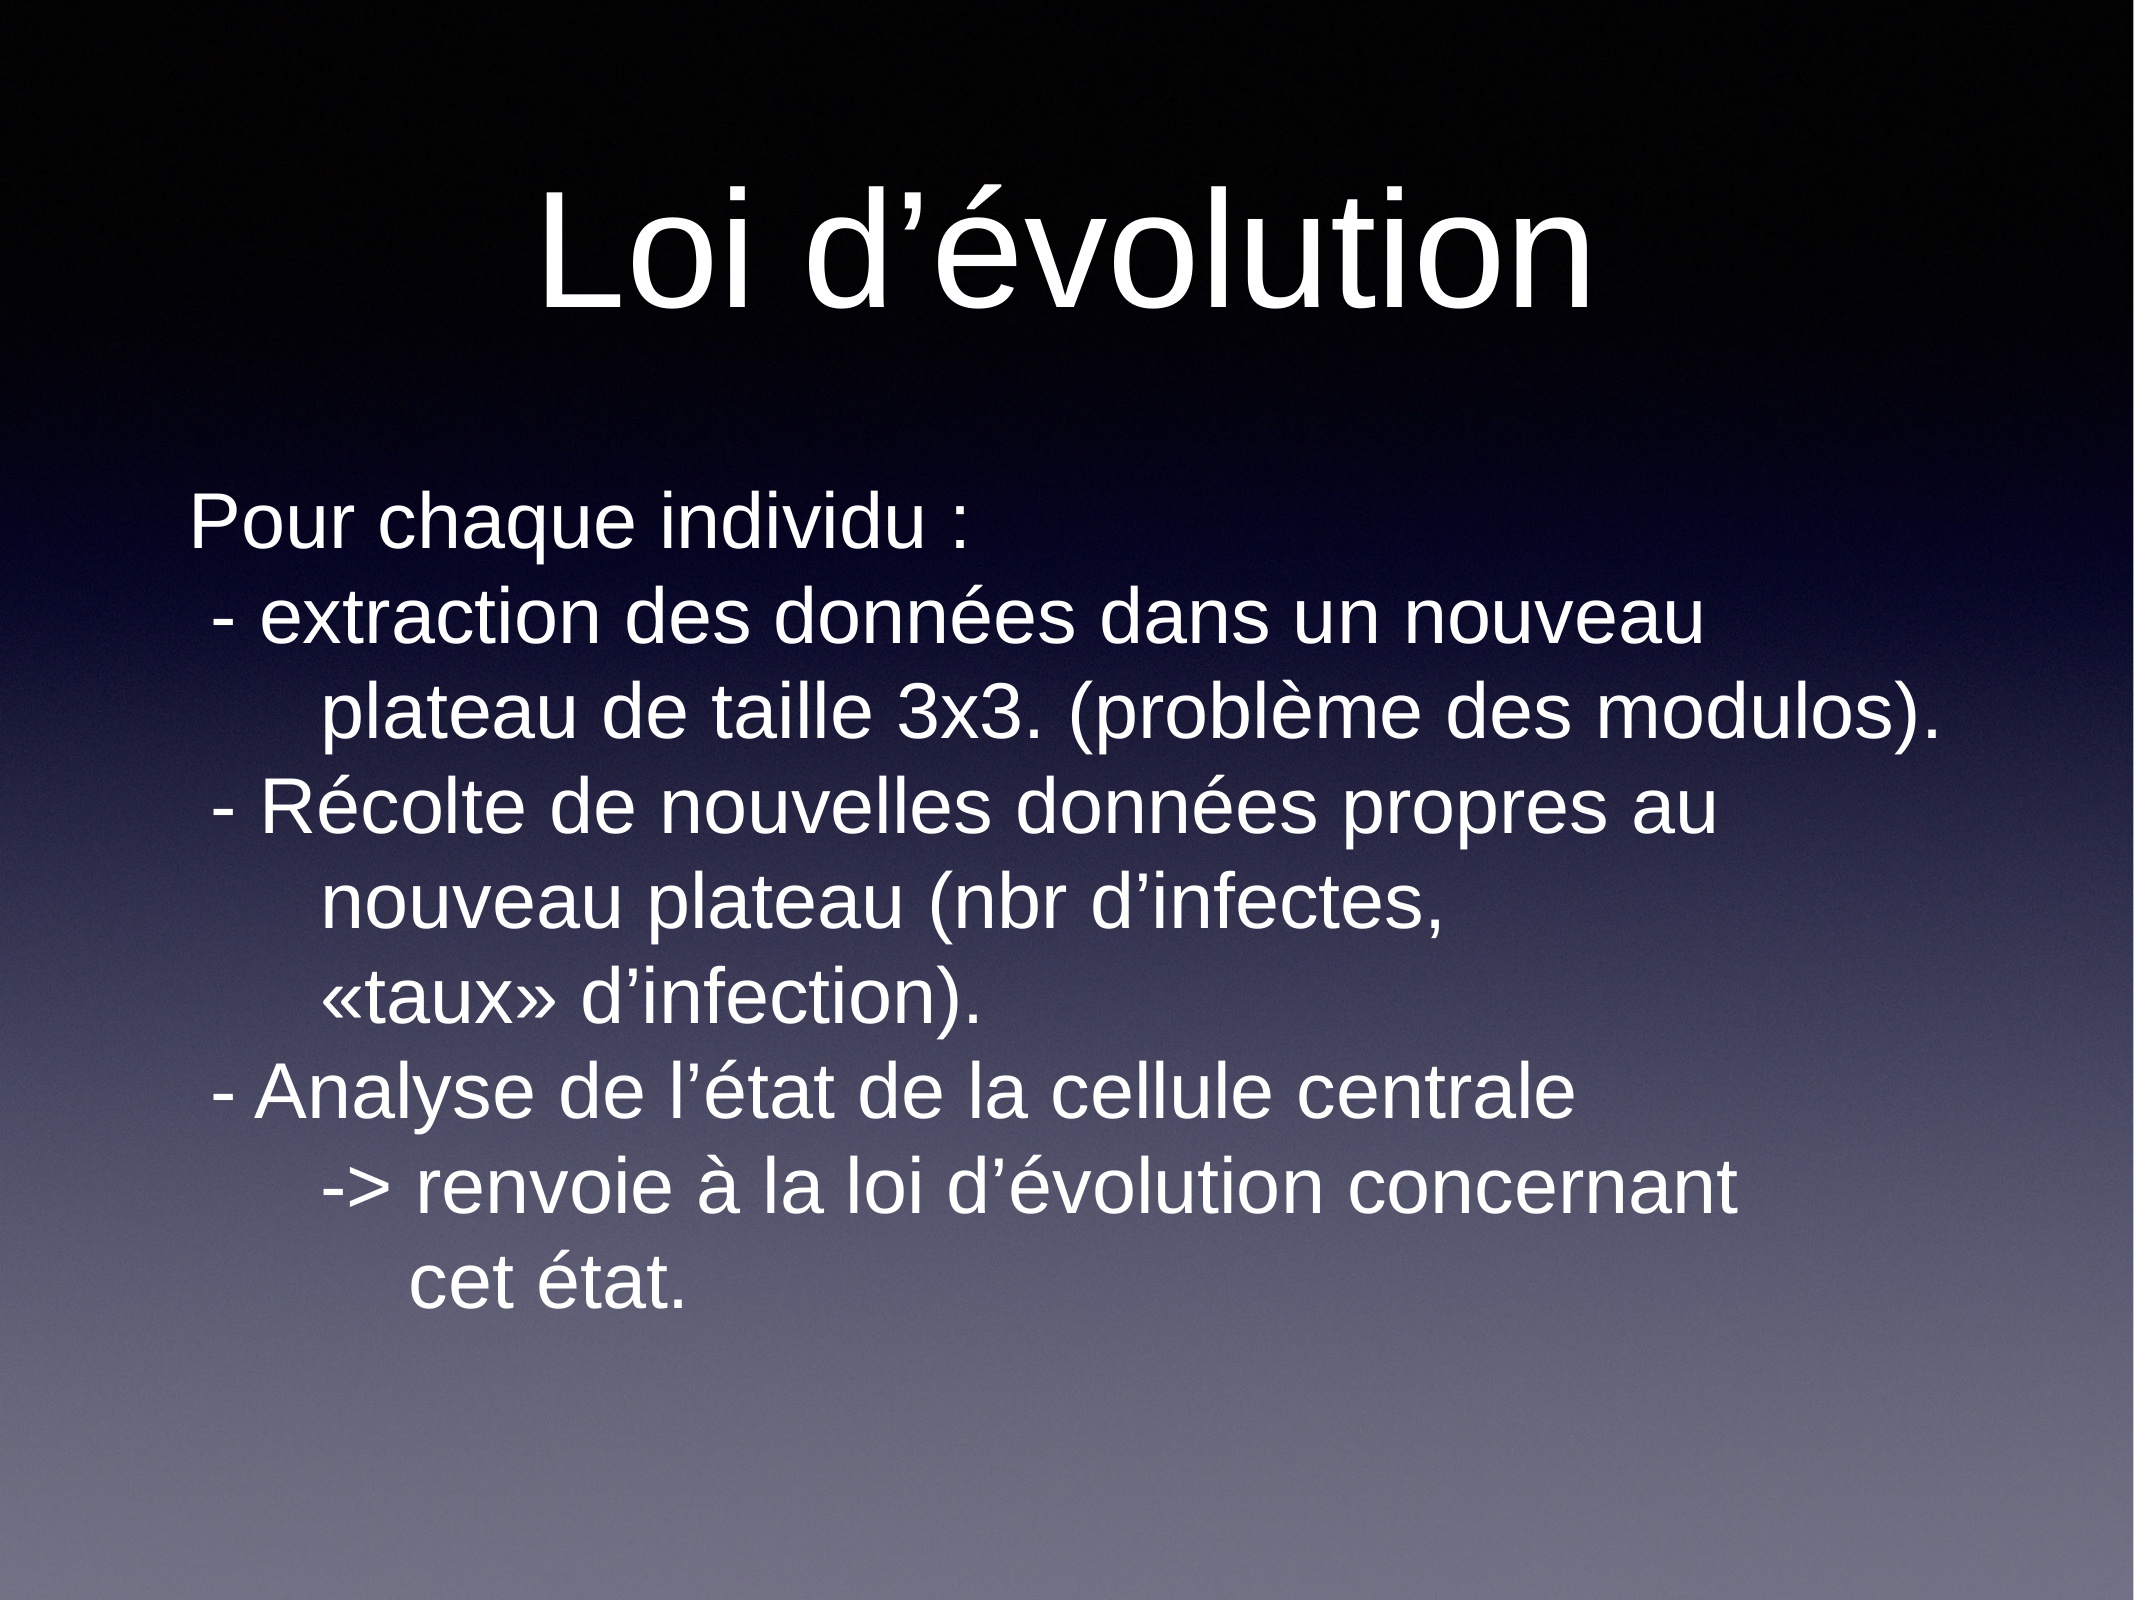

# Loi d’évolution
Pour chaque individu :
 - extraction des données dans un nouveau
      plateau de taille 3x3. (problème des modulos).
 - Récolte de nouvelles données propres au
      nouveau plateau (nbr d’infectes,
      «taux» d’infection).
 - Analyse de l’état de la cellule centrale
      -> renvoie à la loi d’évolution concernant
          cet état.